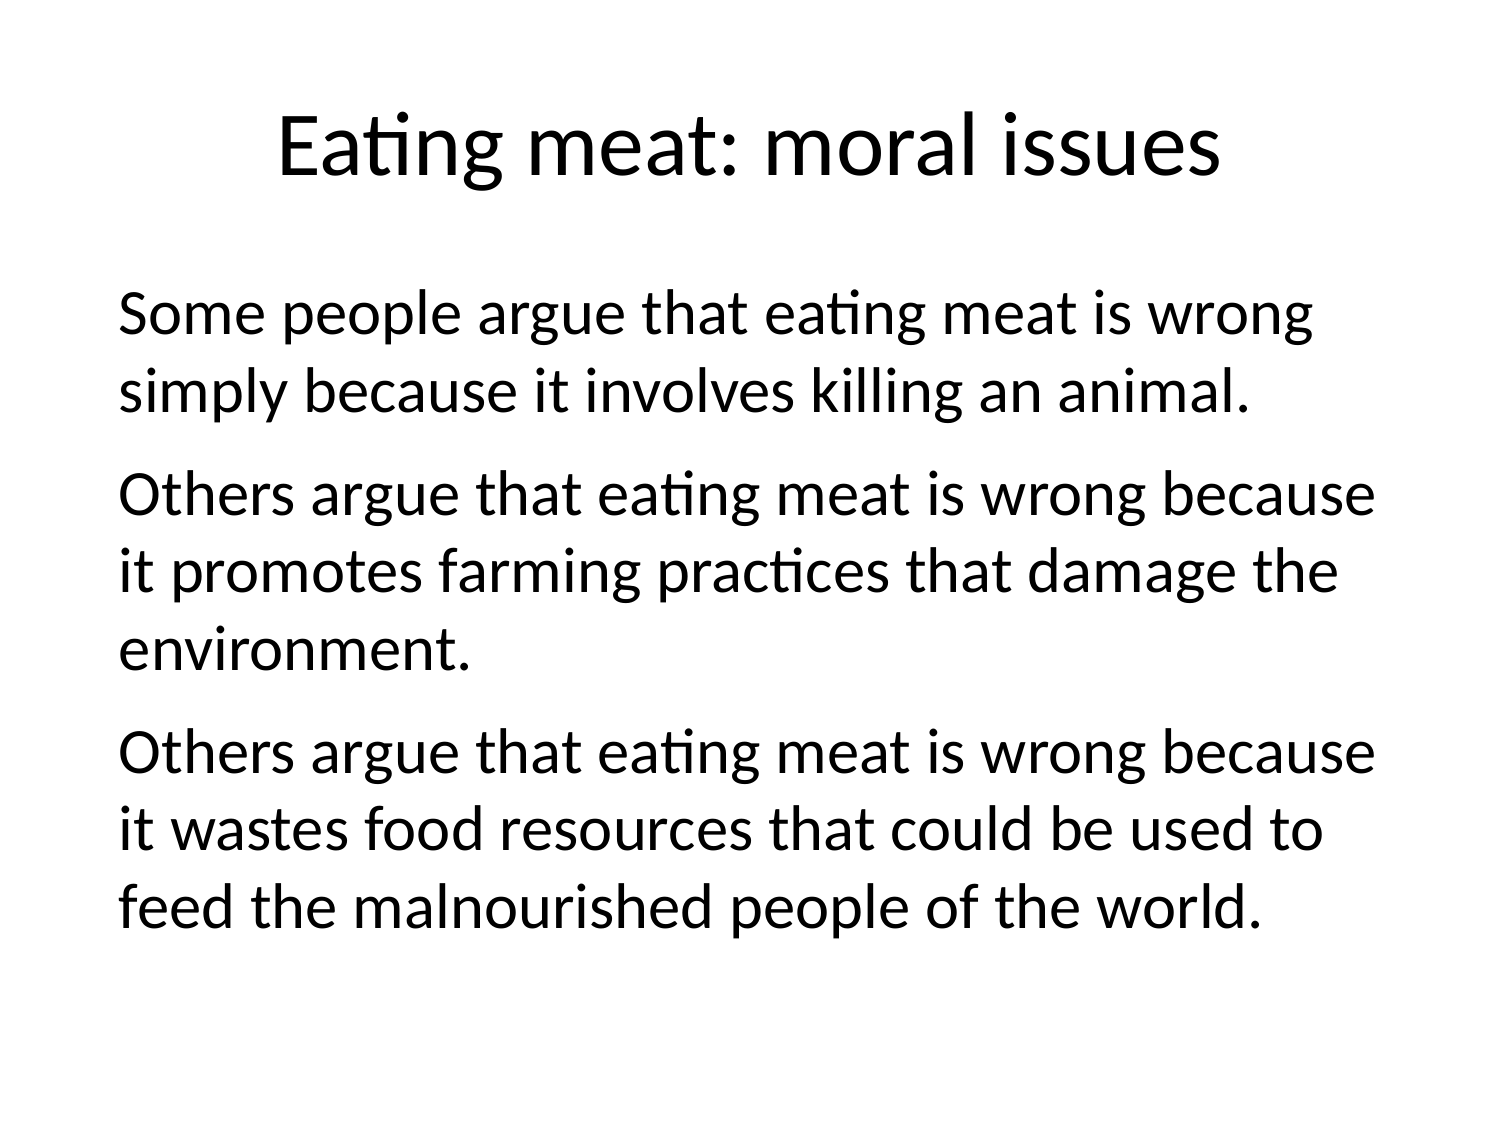

# Eating meat: moral issues
Some people argue that eating meat is wrong simply because it involves killing an animal.
Others argue that eating meat is wrong because it promotes farming practices that damage the environment.
Others argue that eating meat is wrong because it wastes food resources that could be used to feed the malnourished people of the world.